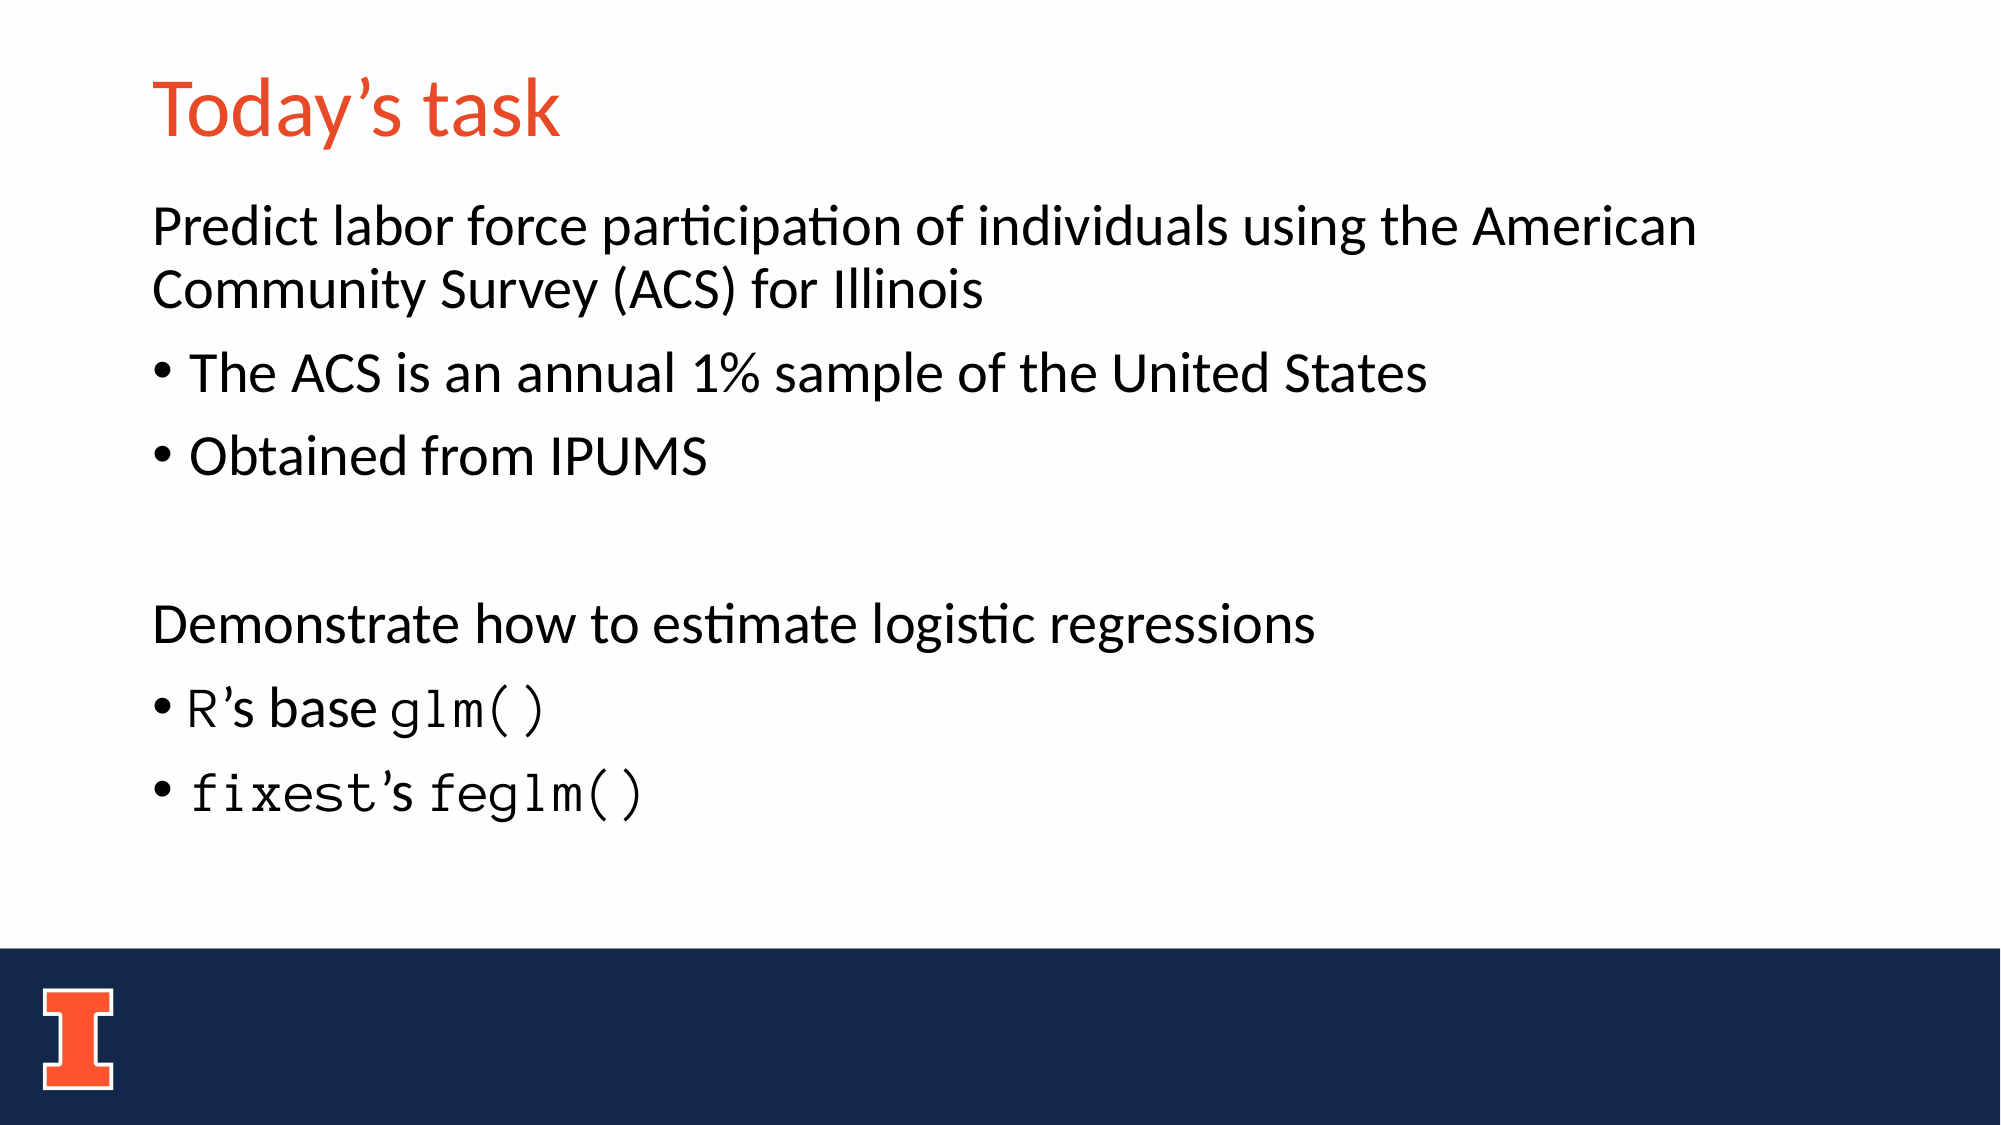

# Today’s task
Predict labor force participation of individuals using the American Community Survey (ACS) for Illinois
The ACS is an annual 1% sample of the United States
Obtained from IPUMS

Demonstrate how to estimate logistic regressions
R’s base glm()
fixest’s feglm()